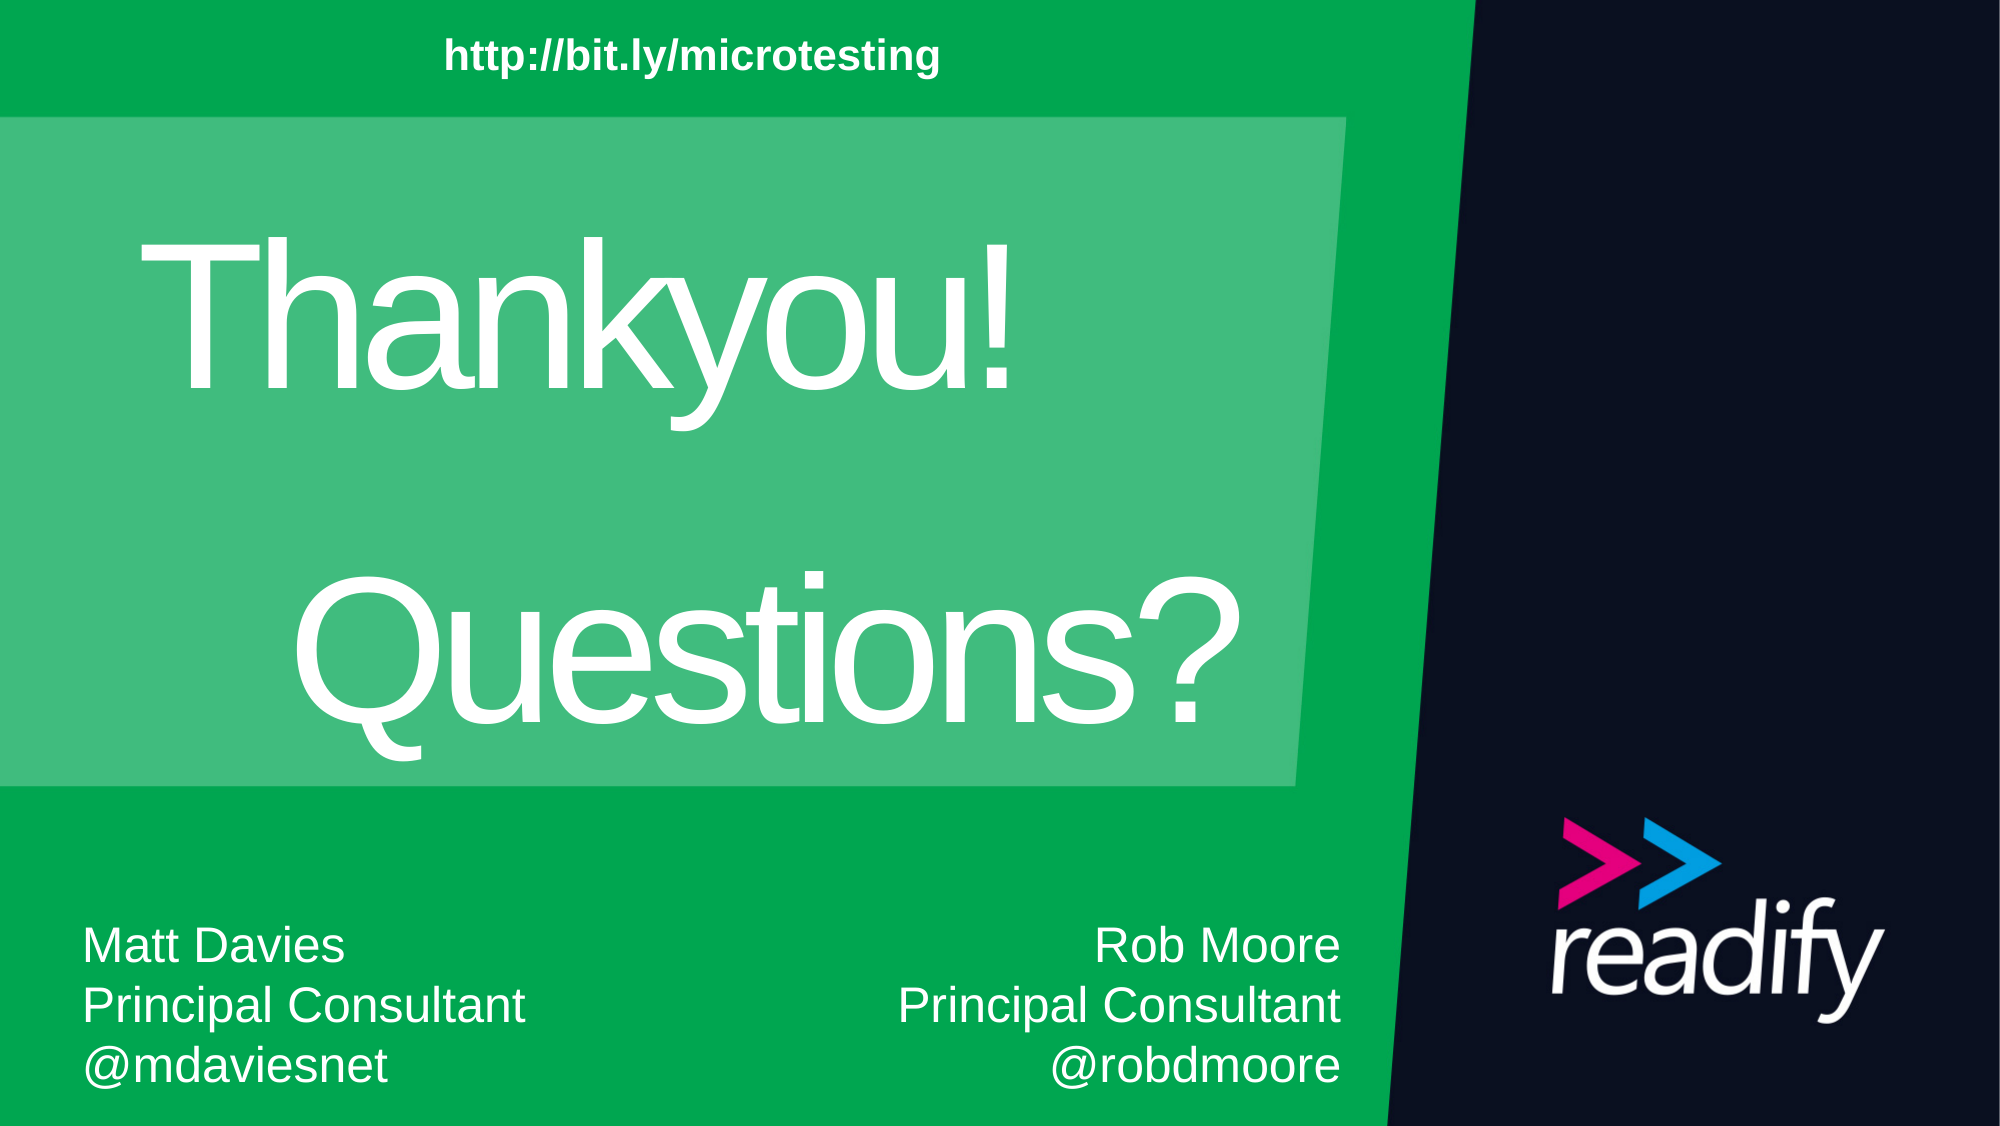

http://bit.ly/microtesting
# Thankyou! Questions?
Matt Davies
Principal Consultant
@mdaviesnet
Rob Moore
Principal Consultant
@robdmoore